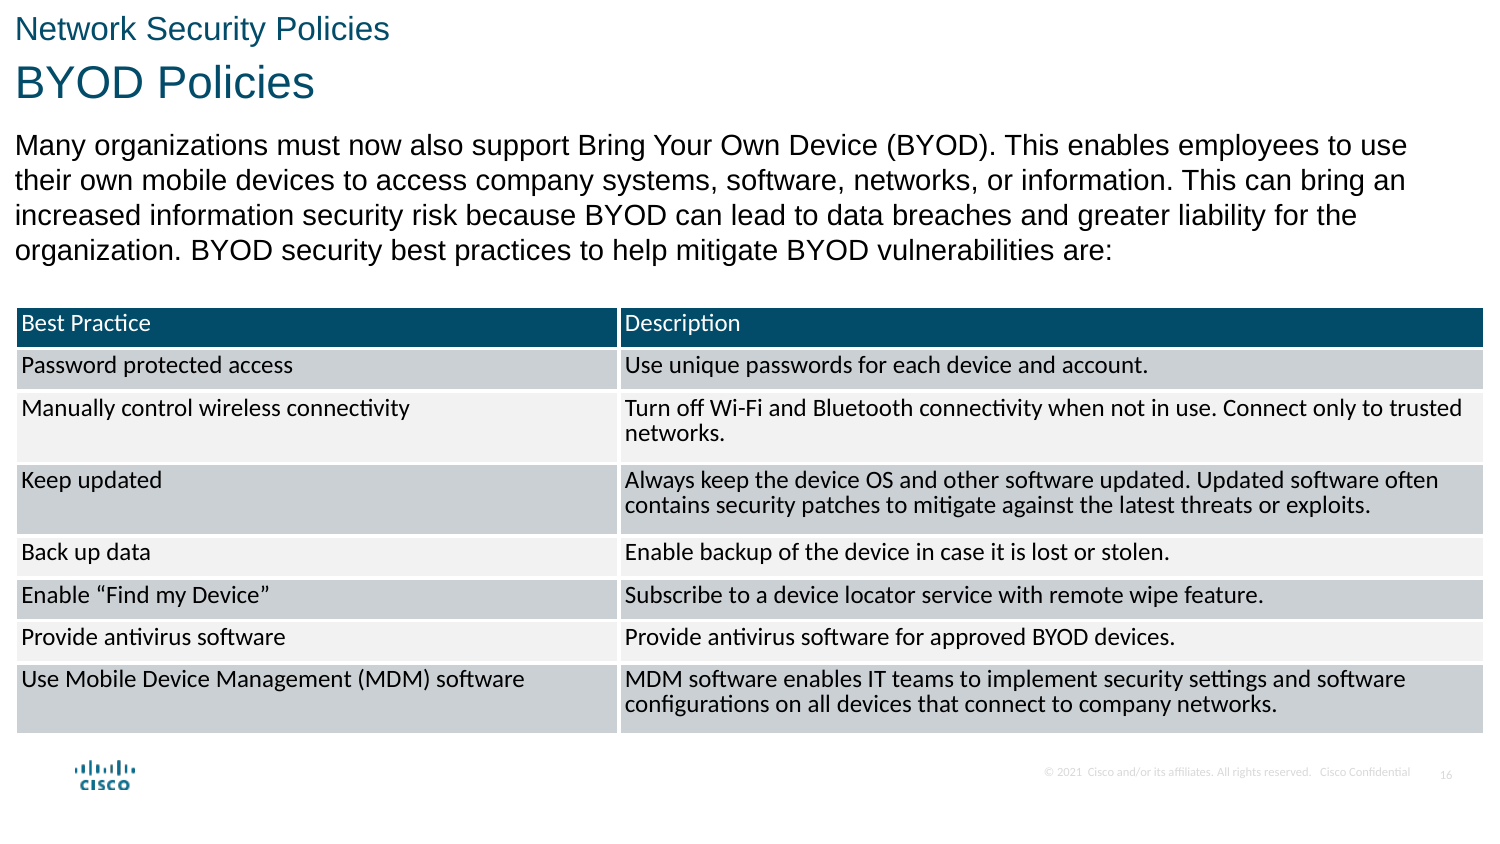

Network Security Policies
BYOD Policies
Many organizations must now also support Bring Your Own Device (BYOD). This enables employees to use their own mobile devices to access company systems, software, networks, or information. This can bring an increased information security risk because BYOD can lead to data breaches and greater liability for the organization. BYOD security best practices to help mitigate BYOD vulnerabilities are:
| Best Practice | Description |
| --- | --- |
| Password protected access | Use unique passwords for each device and account. |
| Manually control wireless connectivity | Turn off Wi-Fi and Bluetooth connectivity when not in use. Connect only to trusted networks. |
| Keep updated | Always keep the device OS and other software updated. Updated software often contains security patches to mitigate against the latest threats or exploits. |
| Back up data | Enable backup of the device in case it is lost or stolen. |
| Enable “Find my Device” | Subscribe to a device locator service with remote wipe feature. |
| Provide antivirus software | Provide antivirus software for approved BYOD devices. |
| Use Mobile Device Management (MDM) software | MDM software enables IT teams to implement security settings and software configurations on all devices that connect to company networks. |
16